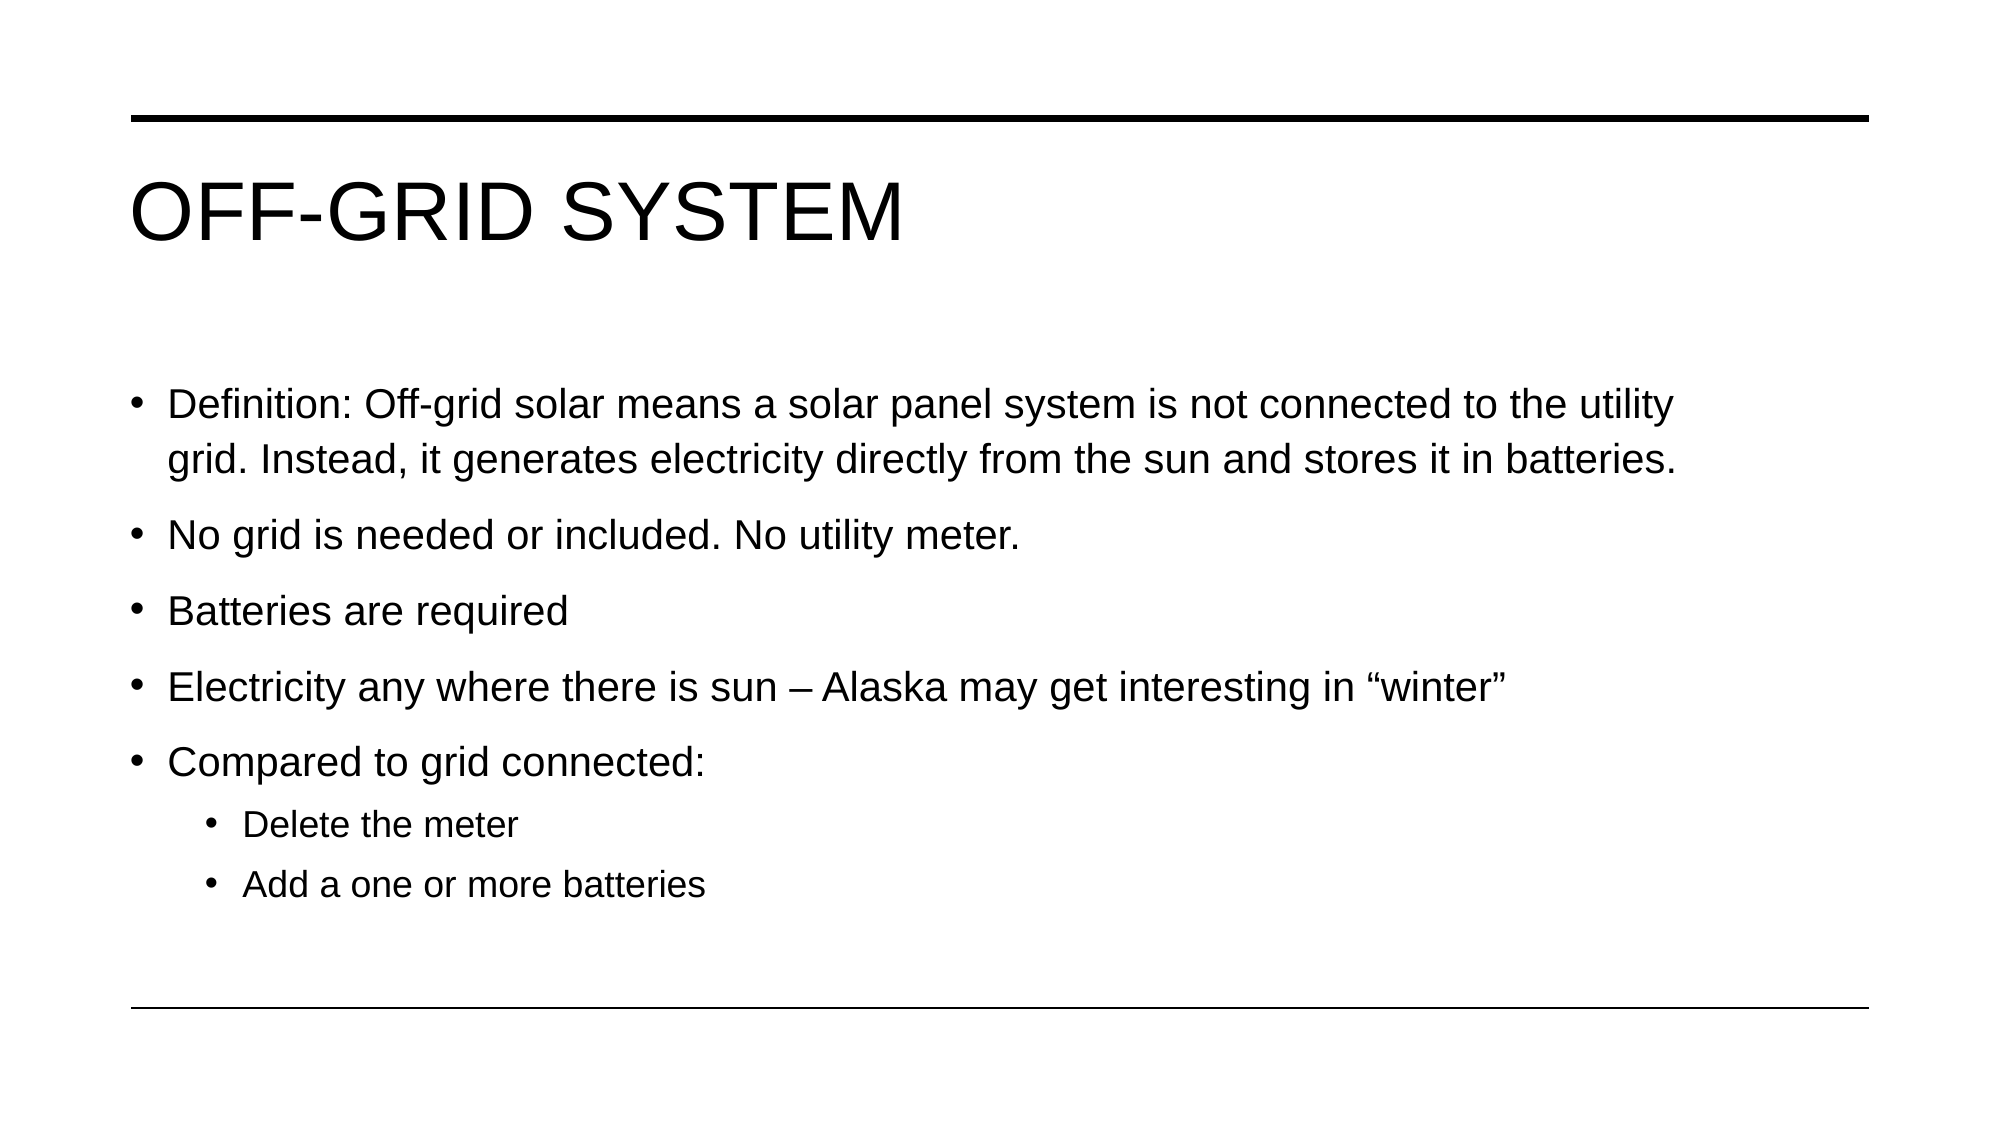

# OFF-Grid System
Definition: Off-grid solar means a solar panel system is not connected to the utility grid. Instead, it generates electricity directly from the sun and stores it in batteries.
No grid is needed or included. No utility meter.
Batteries are required
Electricity any where there is sun – Alaska may get interesting in “winter”
Compared to grid connected:
Delete the meter
Add a one or more batteries